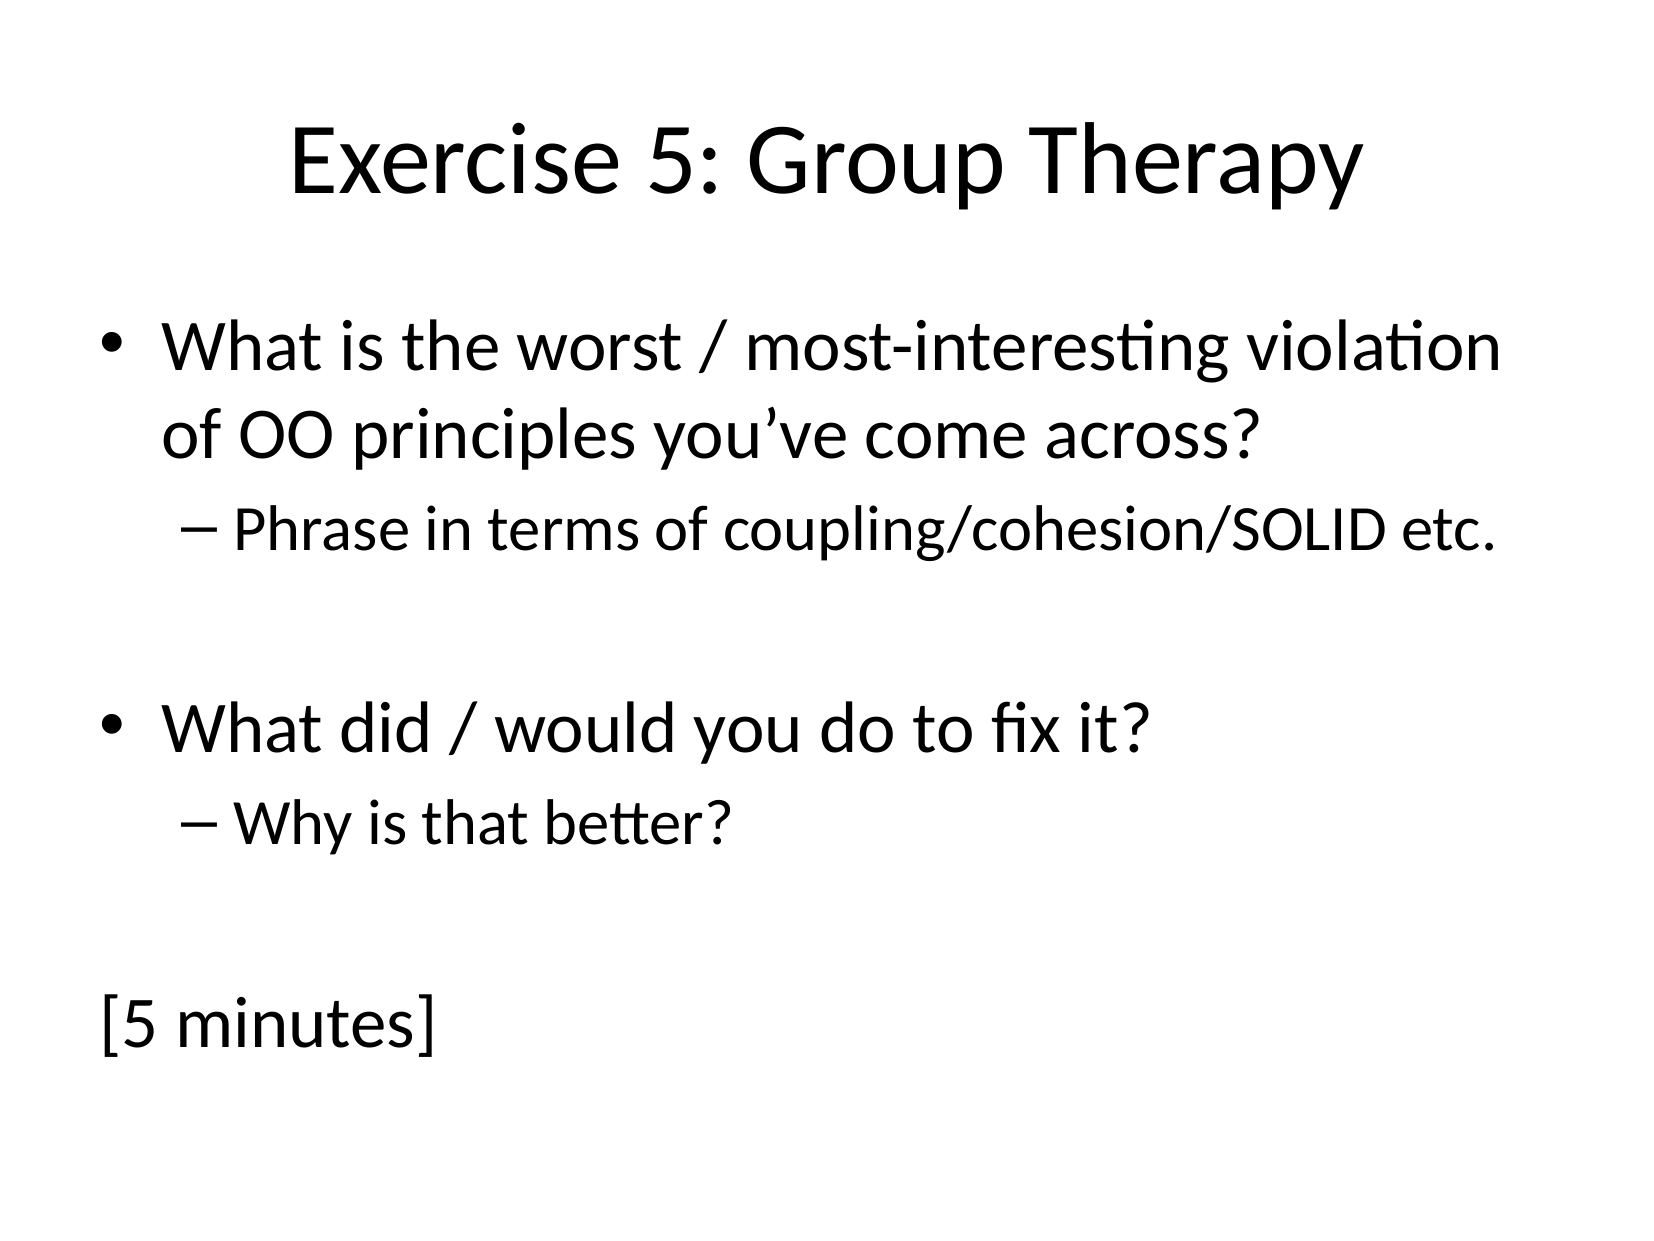

# Exercise 5: Group Therapy
What is the worst / most-interesting violation of OO principles you’ve come across?
Phrase in terms of coupling/cohesion/SOLID etc.

What did / would you do to fix it?
Why is that better?

[5 minutes]